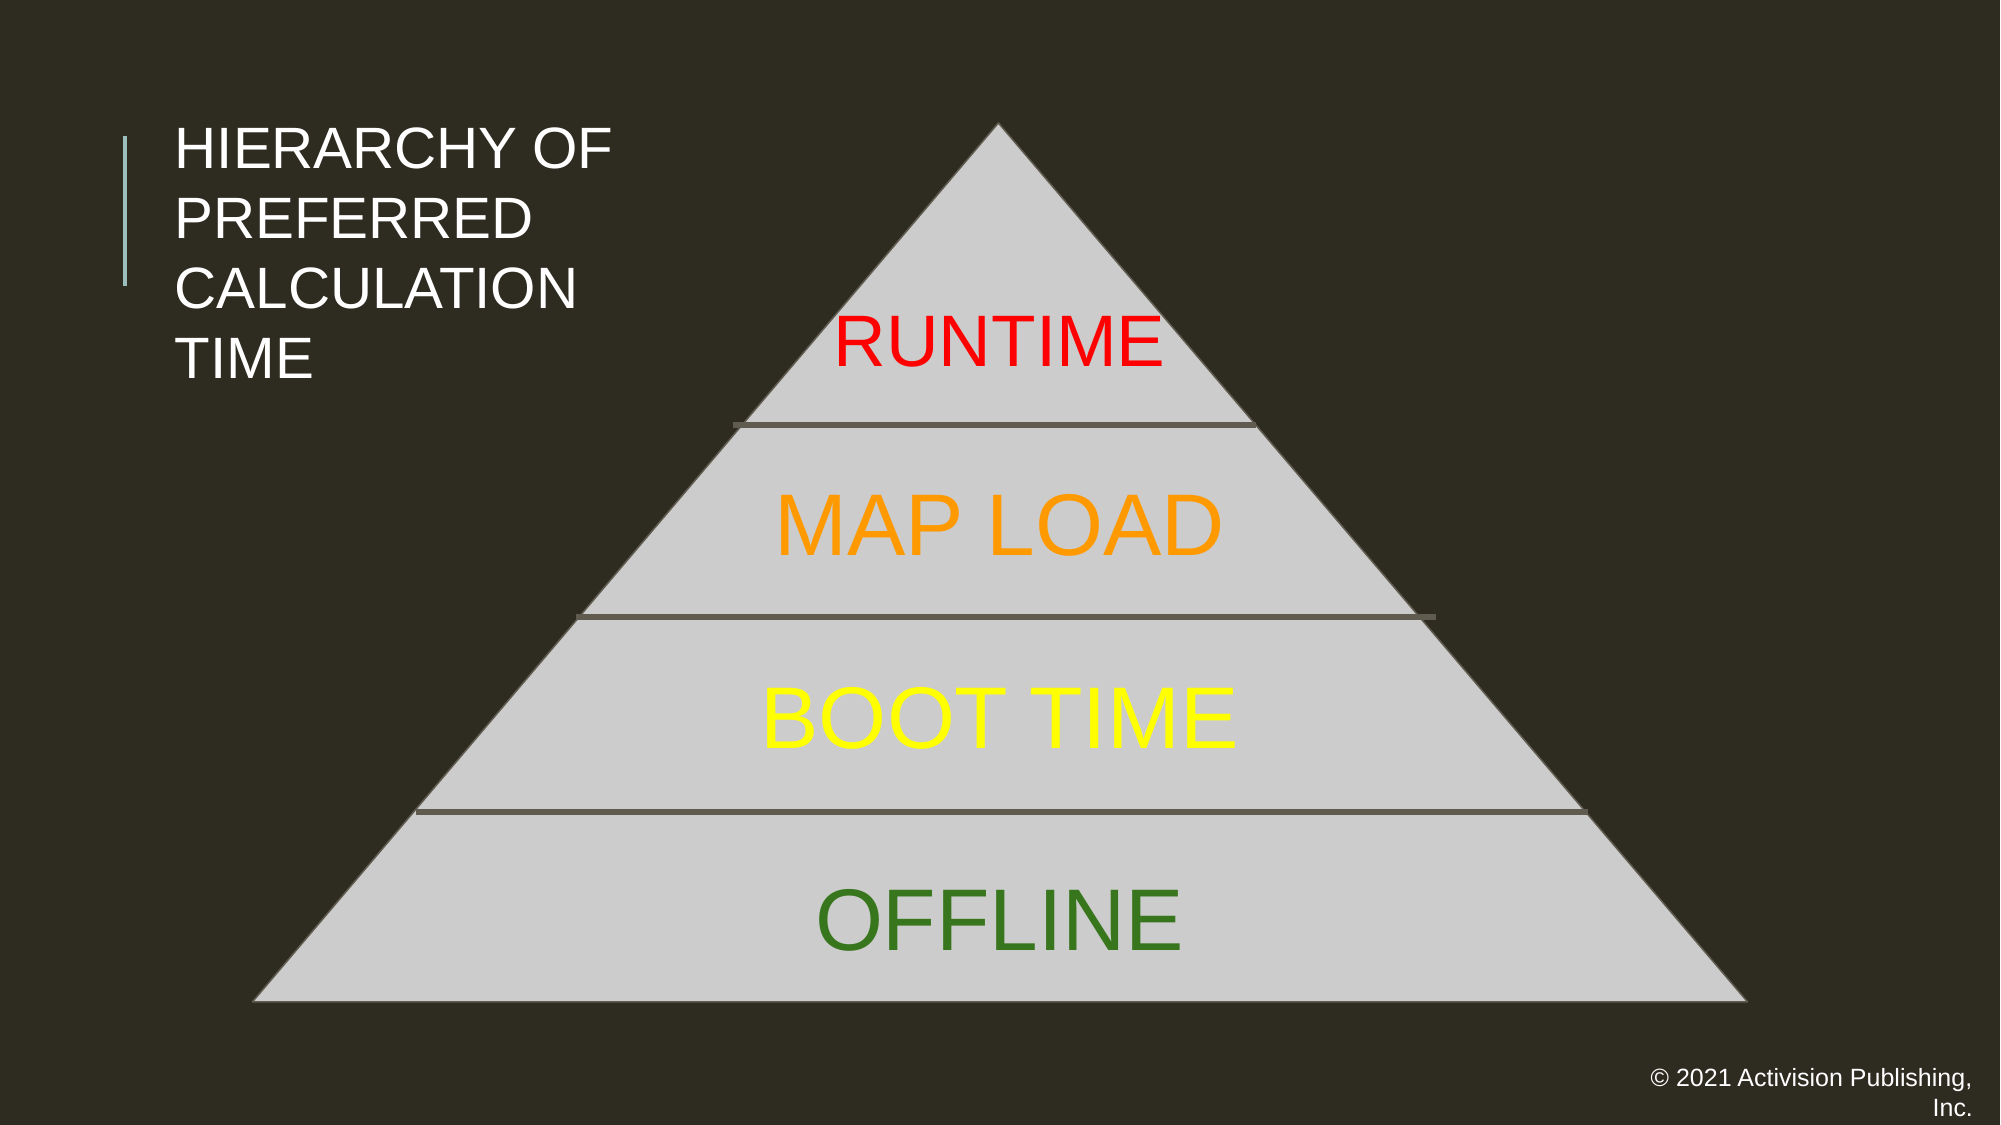

HIERARCHY OF PREFERRED CALCULATION TIME

RUNTIME
MAP LOAD
BOOT TIME
OFFLINE
© 2021 Activision Publishing, Inc.